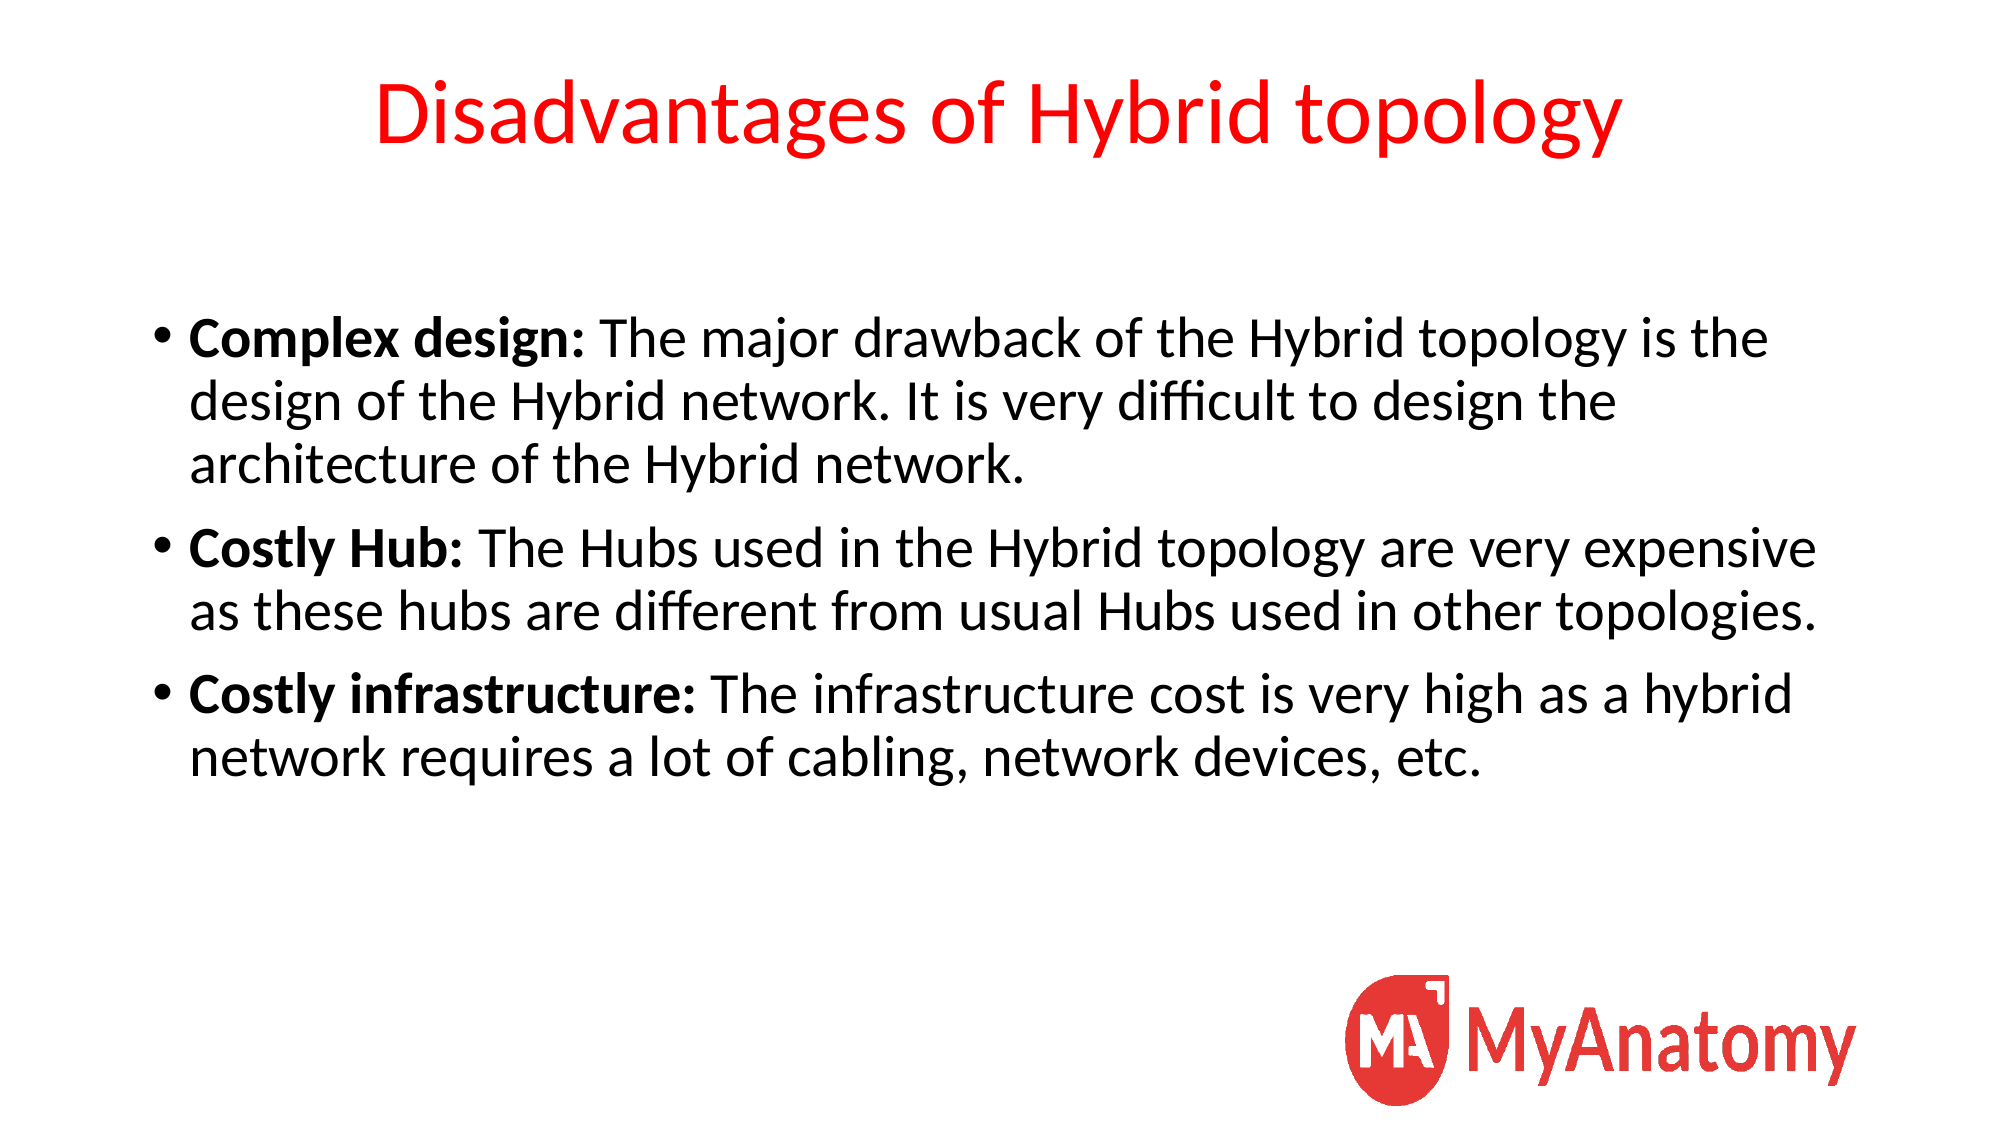

# Disadvantages of Hybrid topology
Complex design: The major drawback of the Hybrid topology is the design of the Hybrid network. It is very difficult to design the architecture of the Hybrid network.
Costly Hub: The Hubs used in the Hybrid topology are very expensive as these hubs are different from usual Hubs used in other topologies.
Costly infrastructure: The infrastructure cost is very high as a hybrid network requires a lot of cabling, network devices, etc.